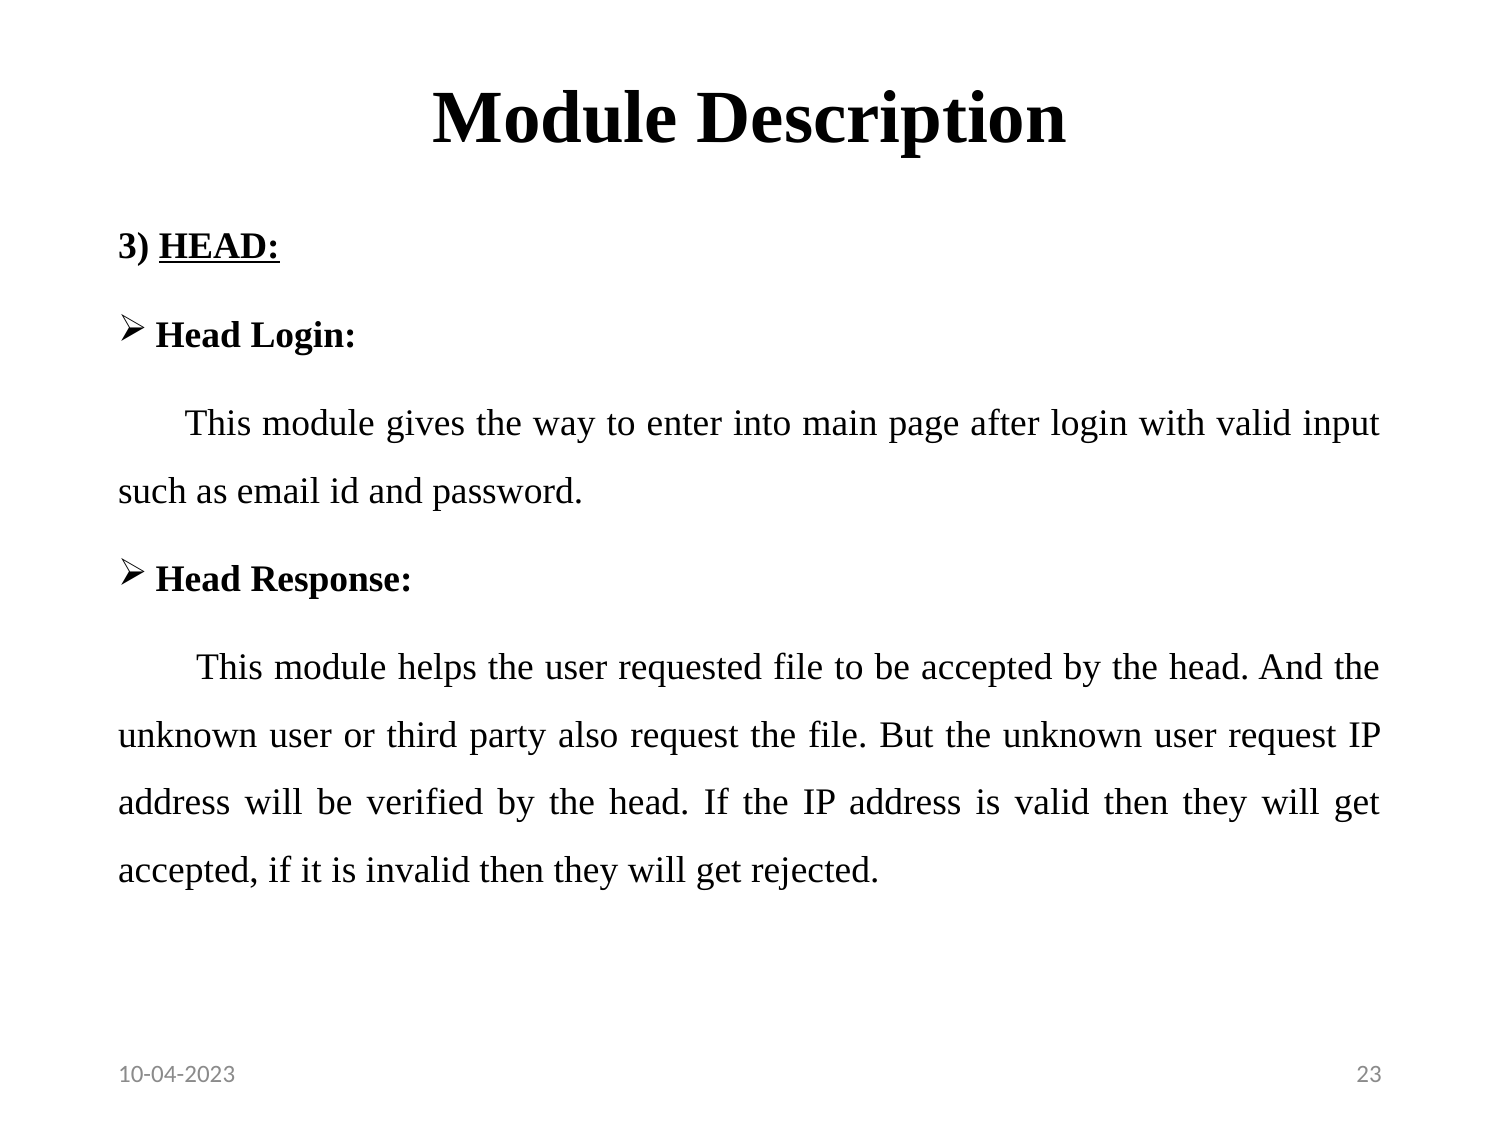

# Module Description
3) HEAD:
Head Login:
      This module gives the way to enter into main page after login with valid input such as email id and password.
Head Response:
       This module helps the user requested file to be accepted by the head. And the unknown user or third party also request the file. But the unknown user request IP address will be verified by the head. If the IP address is valid then they will get accepted, if it is invalid then they will get rejected.

10-04-2023
23